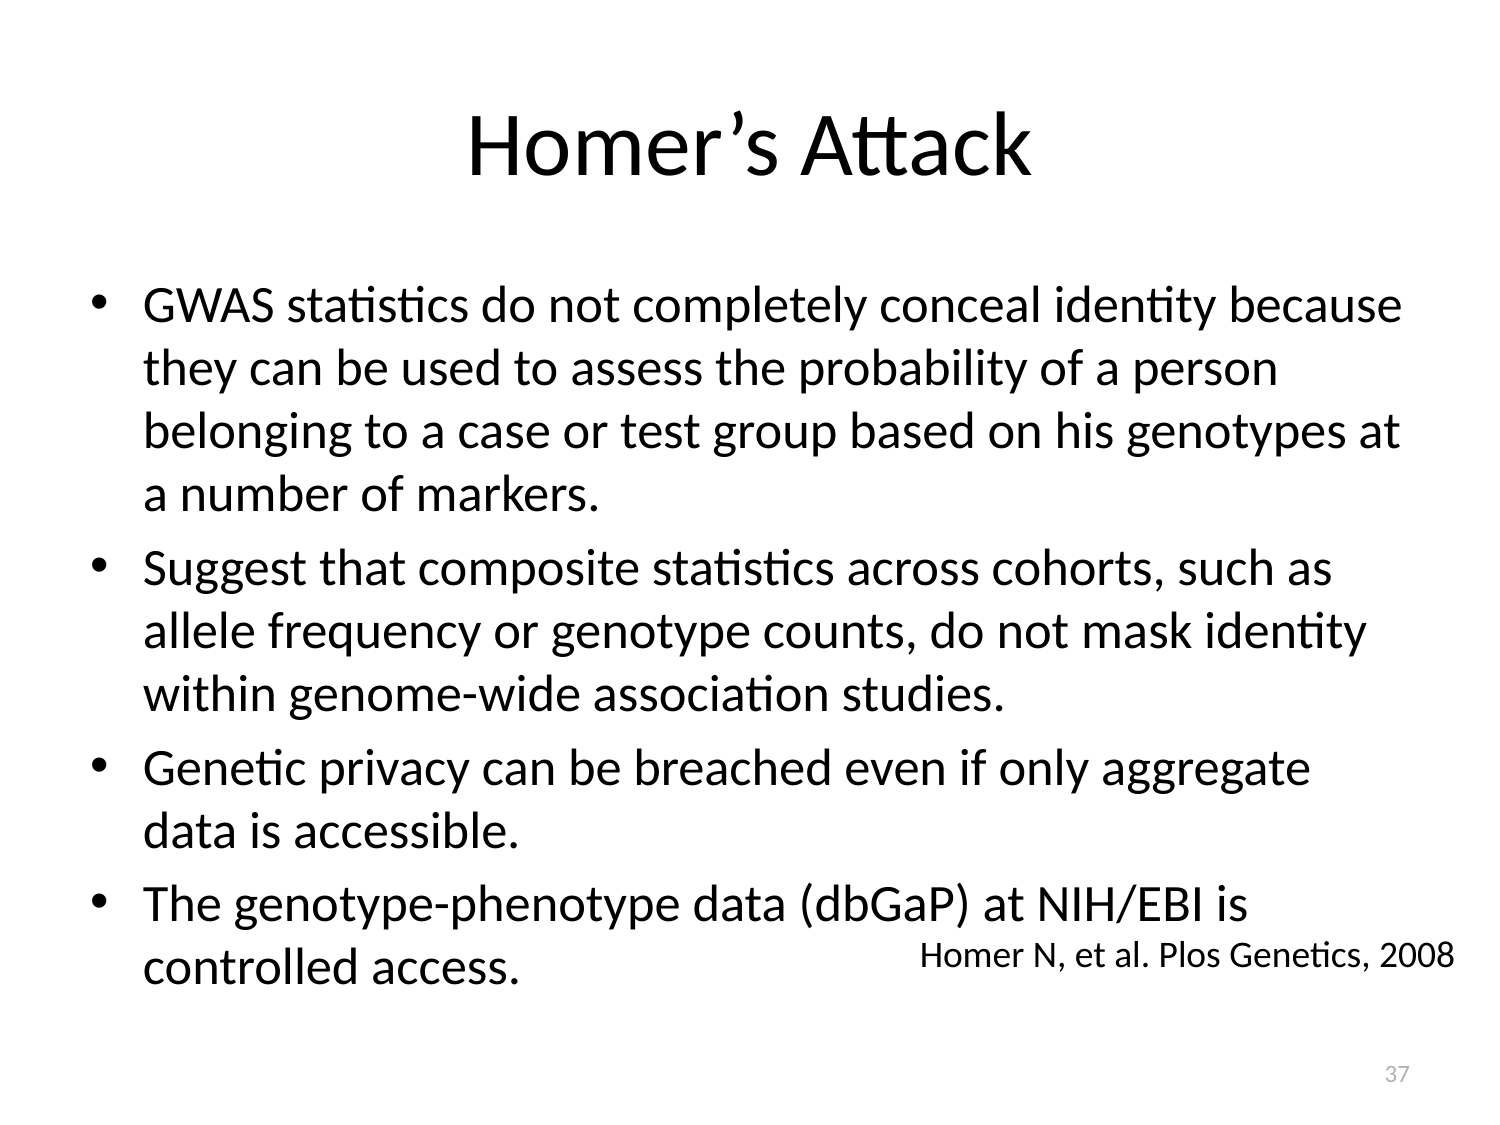

# Homer’s Attack
GWAS statistics do not completely conceal identity because they can be used to assess the probability of a person belonging to a case or test group based on his genotypes at a number of markers.
Suggest that composite statistics across cohorts, such as allele frequency or genotype counts, do not mask identity within genome-wide association studies.
Genetic privacy can be breached even if only aggregate data is accessible.
The genotype-phenotype data (dbGaP) at NIH/EBI is controlled access.

Homer N, et al. Plos Genetics, 2008

37